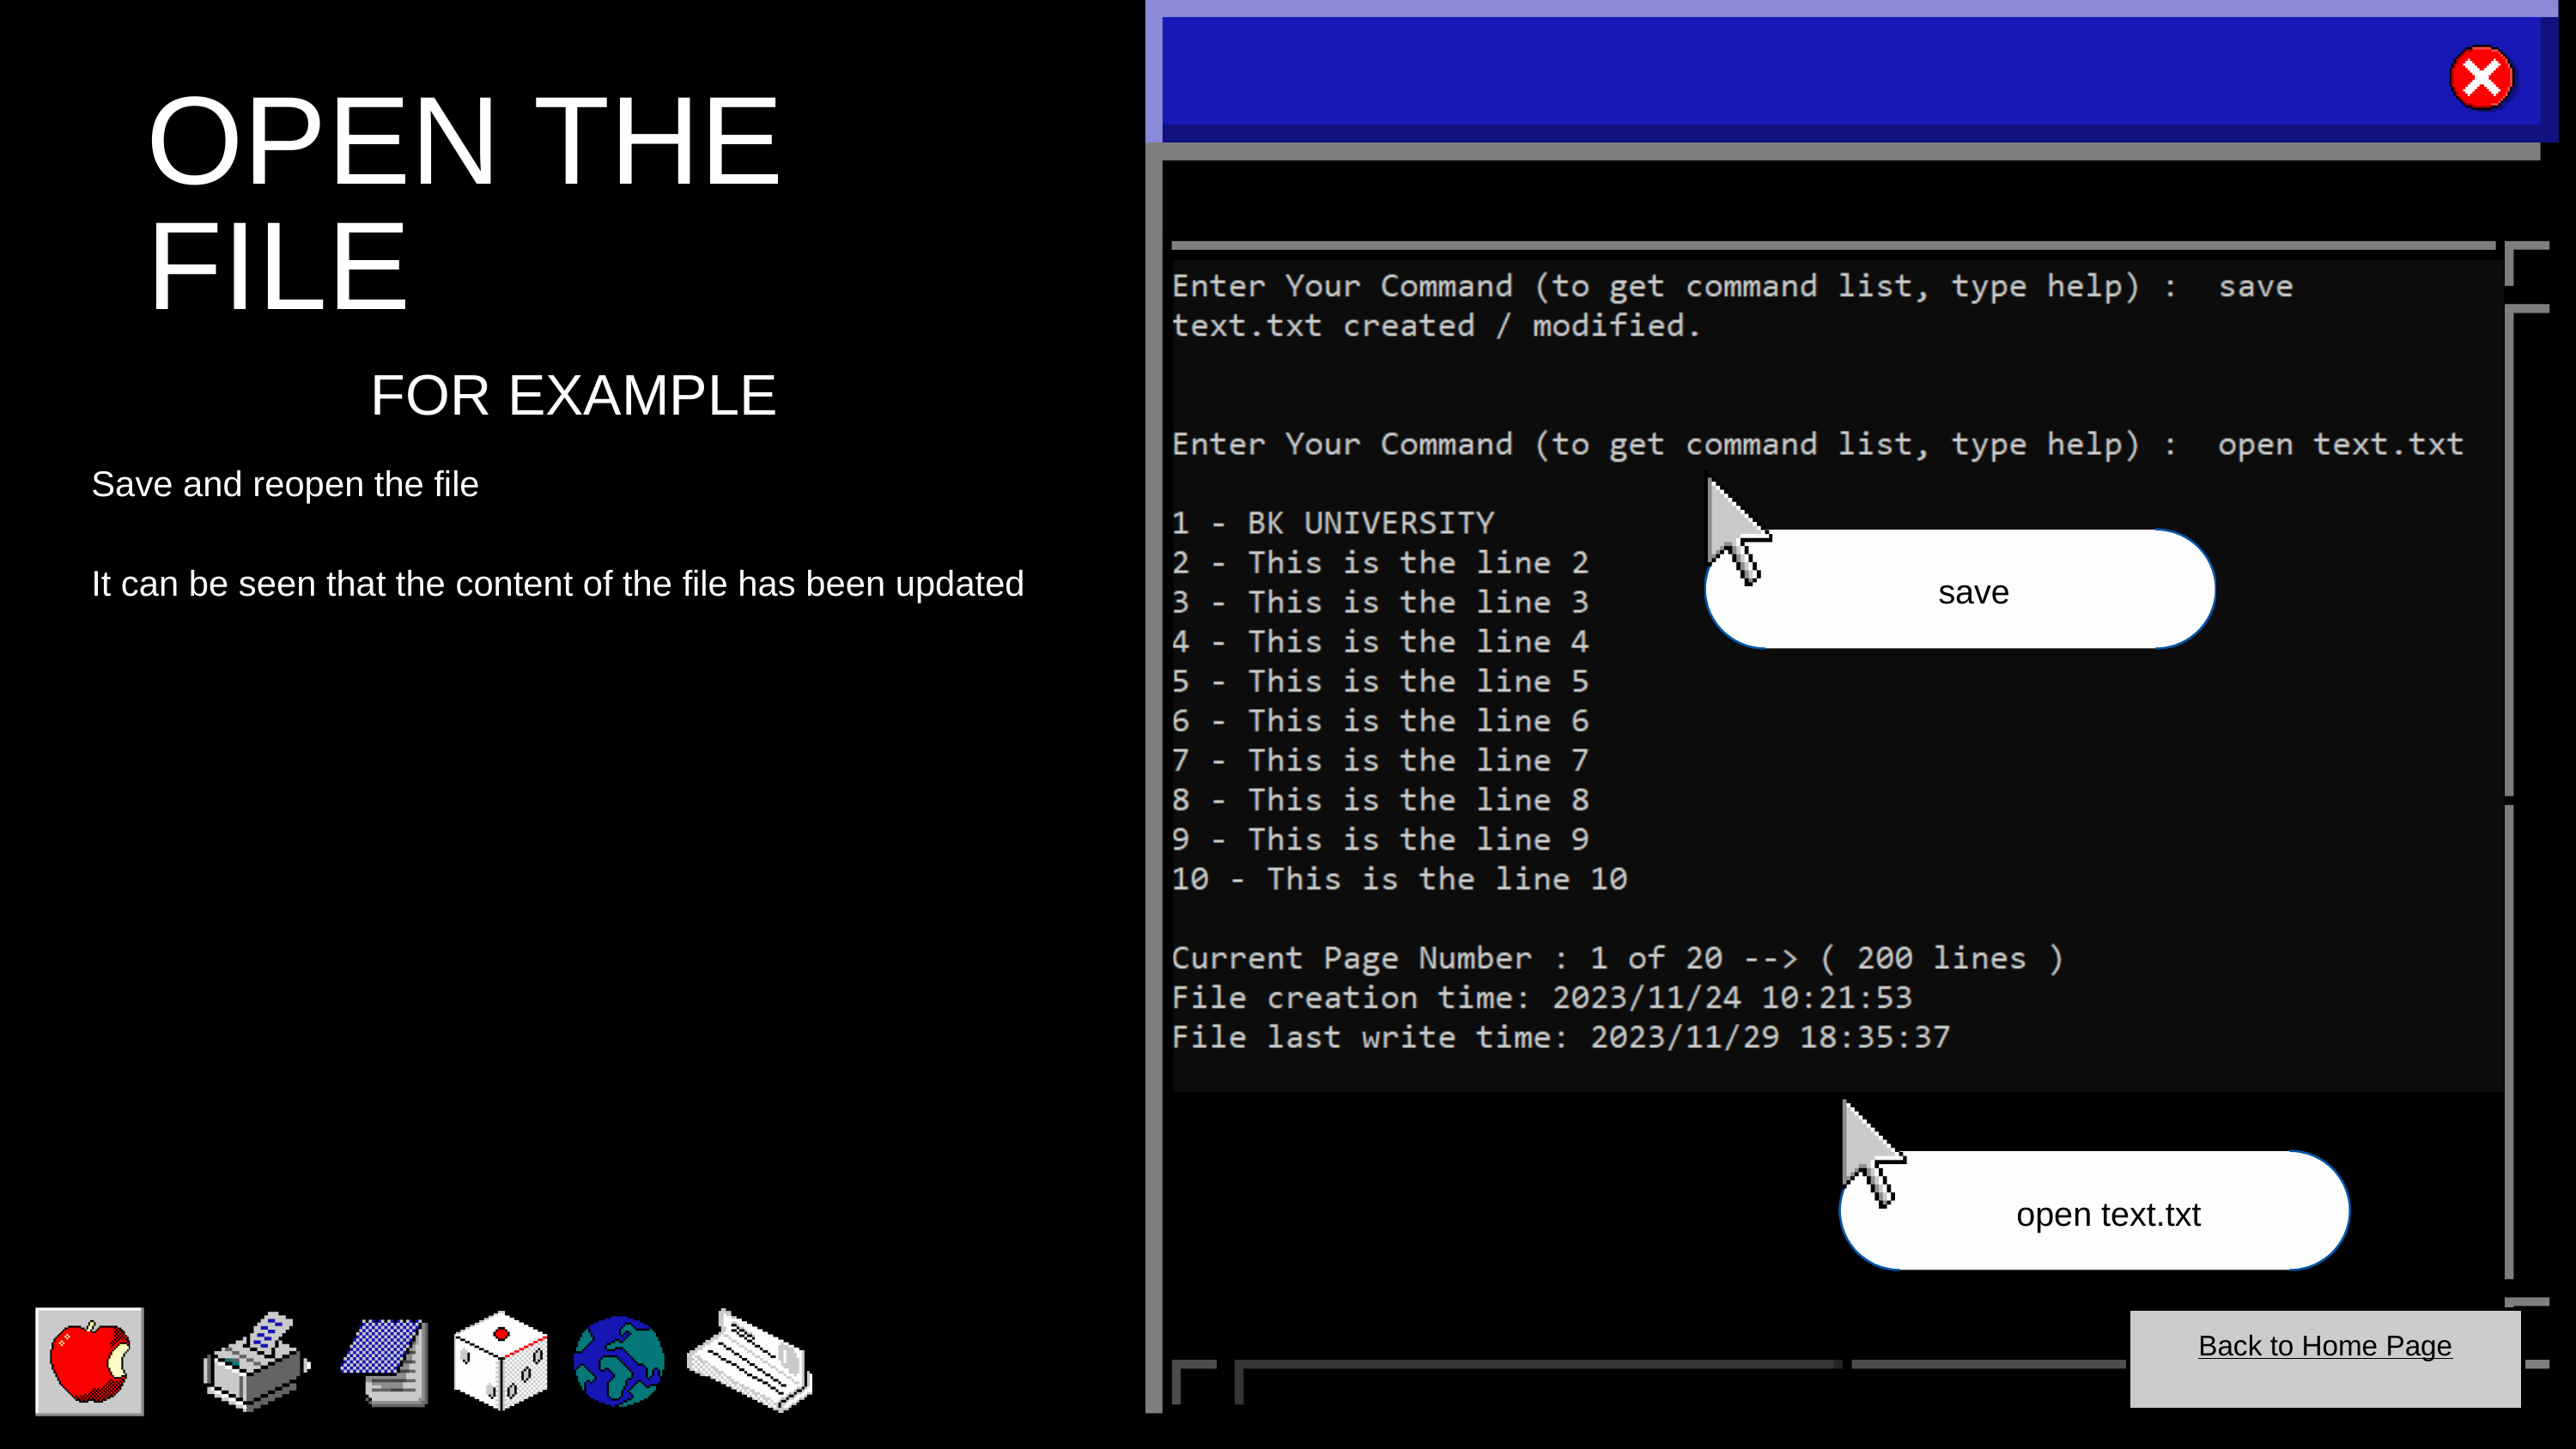

OPEN THE FILE

FOR EXAMPLE
Save and reopen the file

It can be seen that the content of the file has been updated

save

open text.txt

Back to Home Page